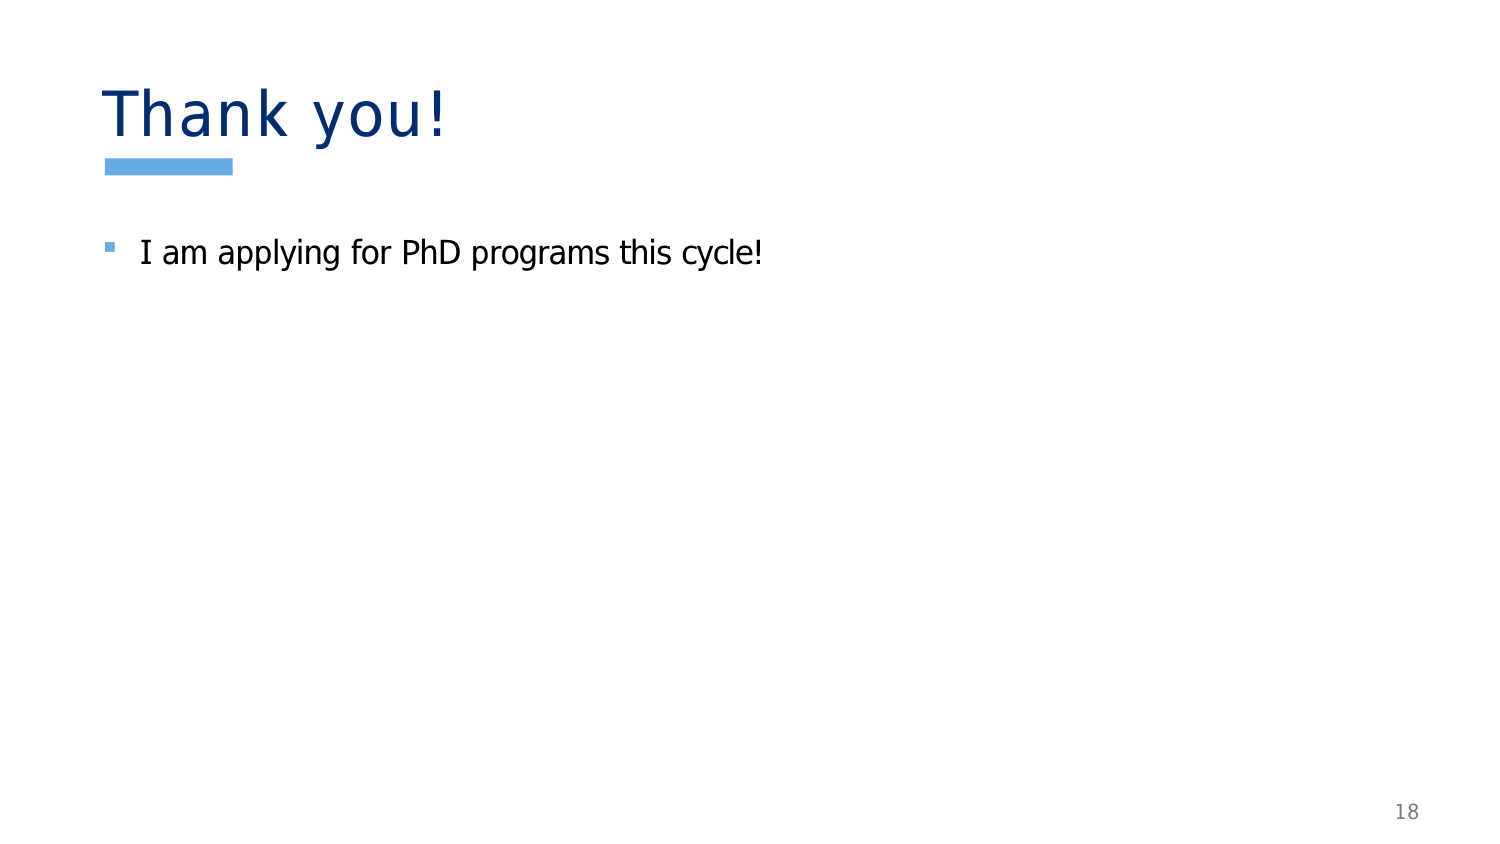

# Thank you!
I am applying for PhD programs this cycle!